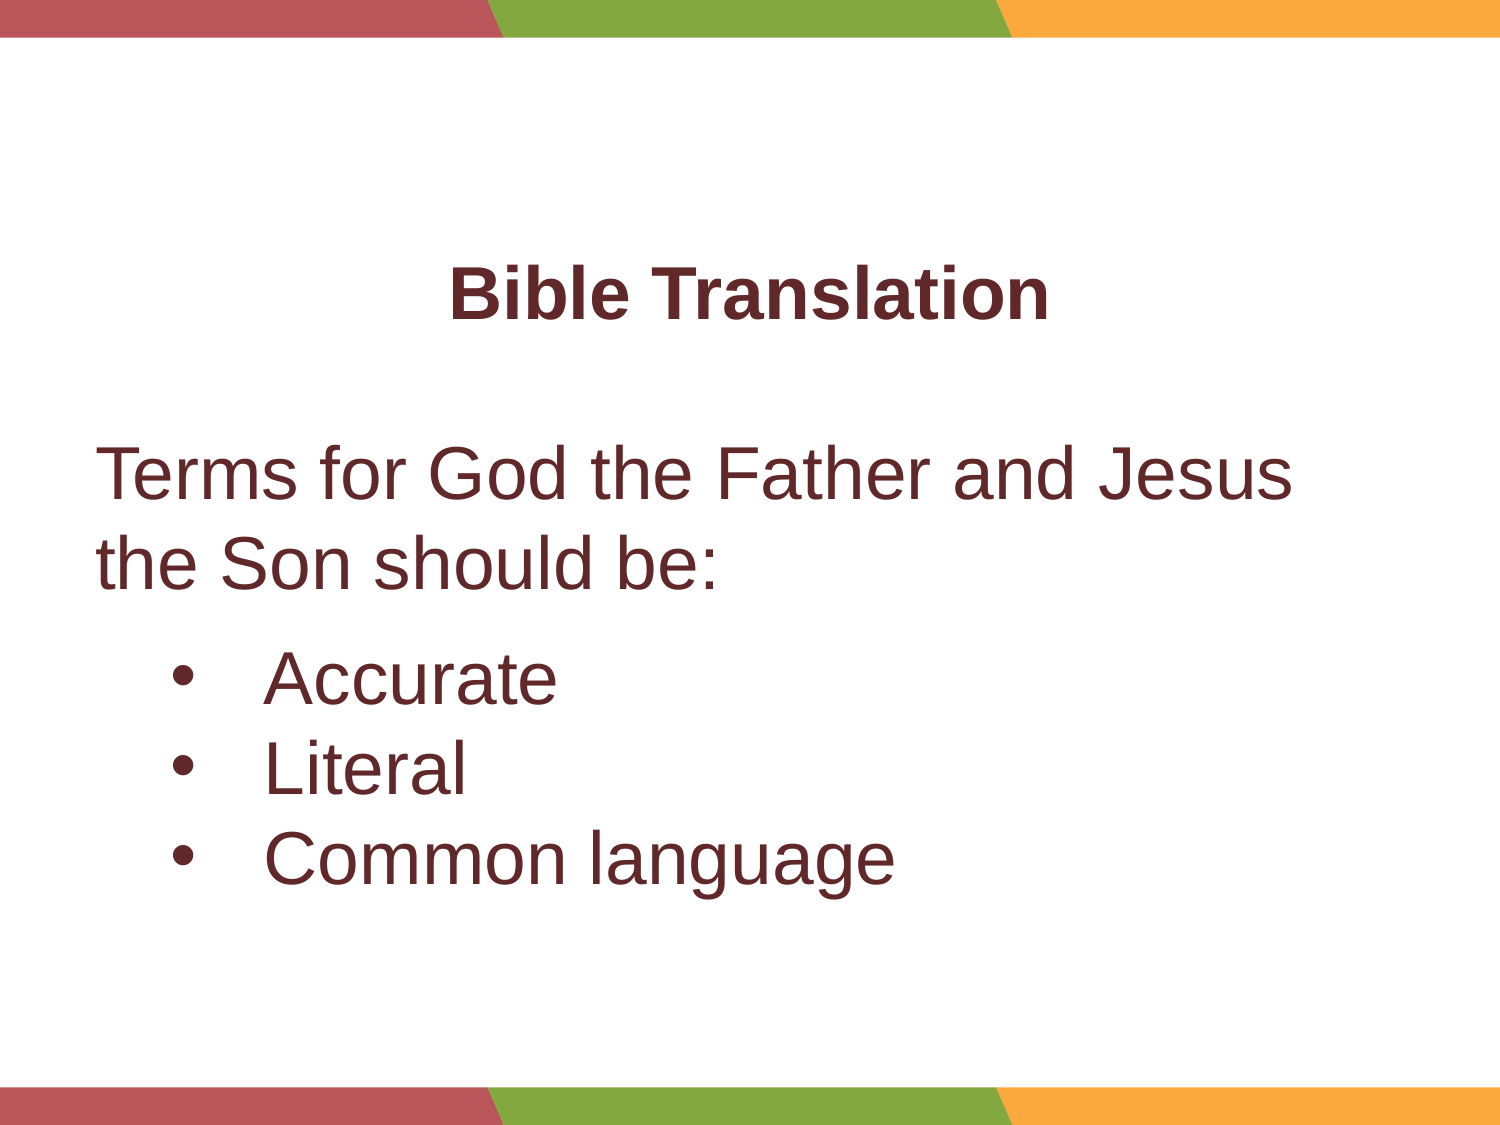

Bible Translation

Terms for God the Father and Jesus the Son should be:

Accurate
Literal
Common language